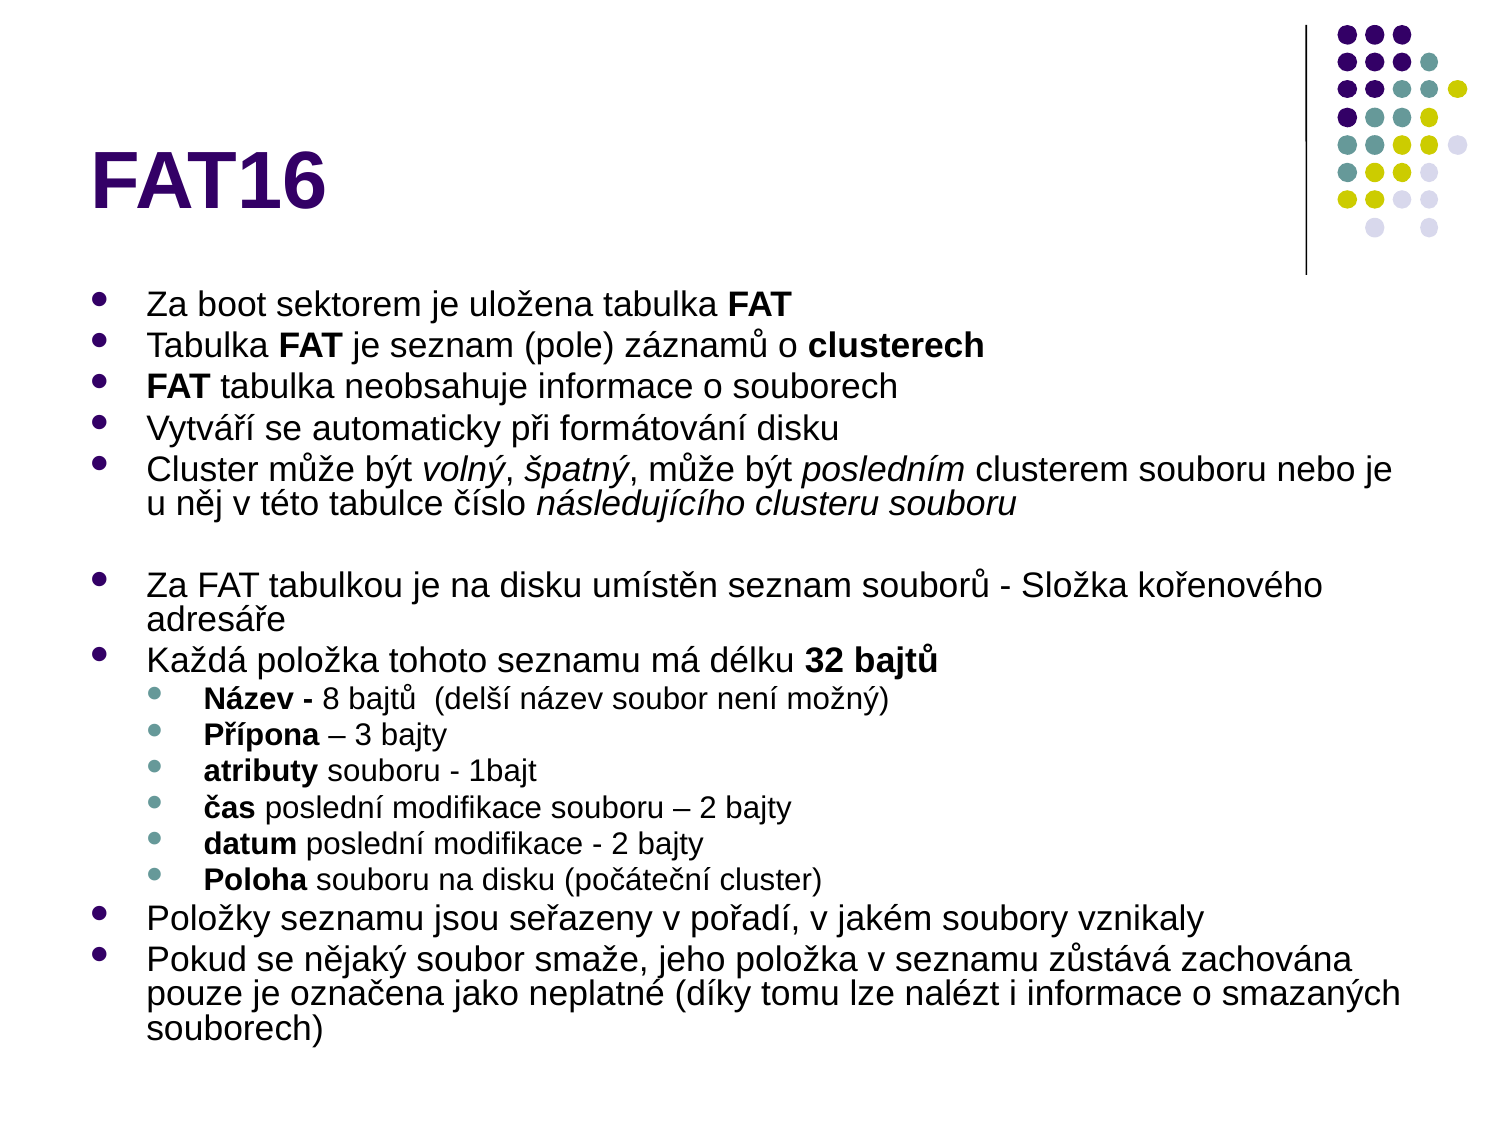

# FAT16
Za boot sektorem je uložena tabulka FAT
Tabulka FAT je seznam (pole) záznamů o clusterech
FAT tabulka neobsahuje informace o souborech
Vytváří se automaticky při formátování disku
Cluster může být volný, špatný, může být posledním clusterem souboru nebo je u něj v této tabulce číslo následujícího clusteru souboru

Za FAT tabulkou je na disku umístěn seznam souborů - Složka kořenového adresáře
Každá položka tohoto seznamu má délku 32 bajtů
Název - 8 bajtů  (delší název soubor není možný)
Přípona – 3 bajty
atributy souboru - 1bajt
čas poslední modifikace souboru – 2 bajty
datum poslední modifikace - 2 bajty
Poloha souboru na disku (počáteční cluster)
Položky seznamu jsou seřazeny v pořadí, v jakém soubory vznikaly
Pokud se nějaký soubor smaže, jeho položka v seznamu zůstává zachována pouze je označena jako neplatné (díky tomu lze nalézt i informace o smazaných souborech)